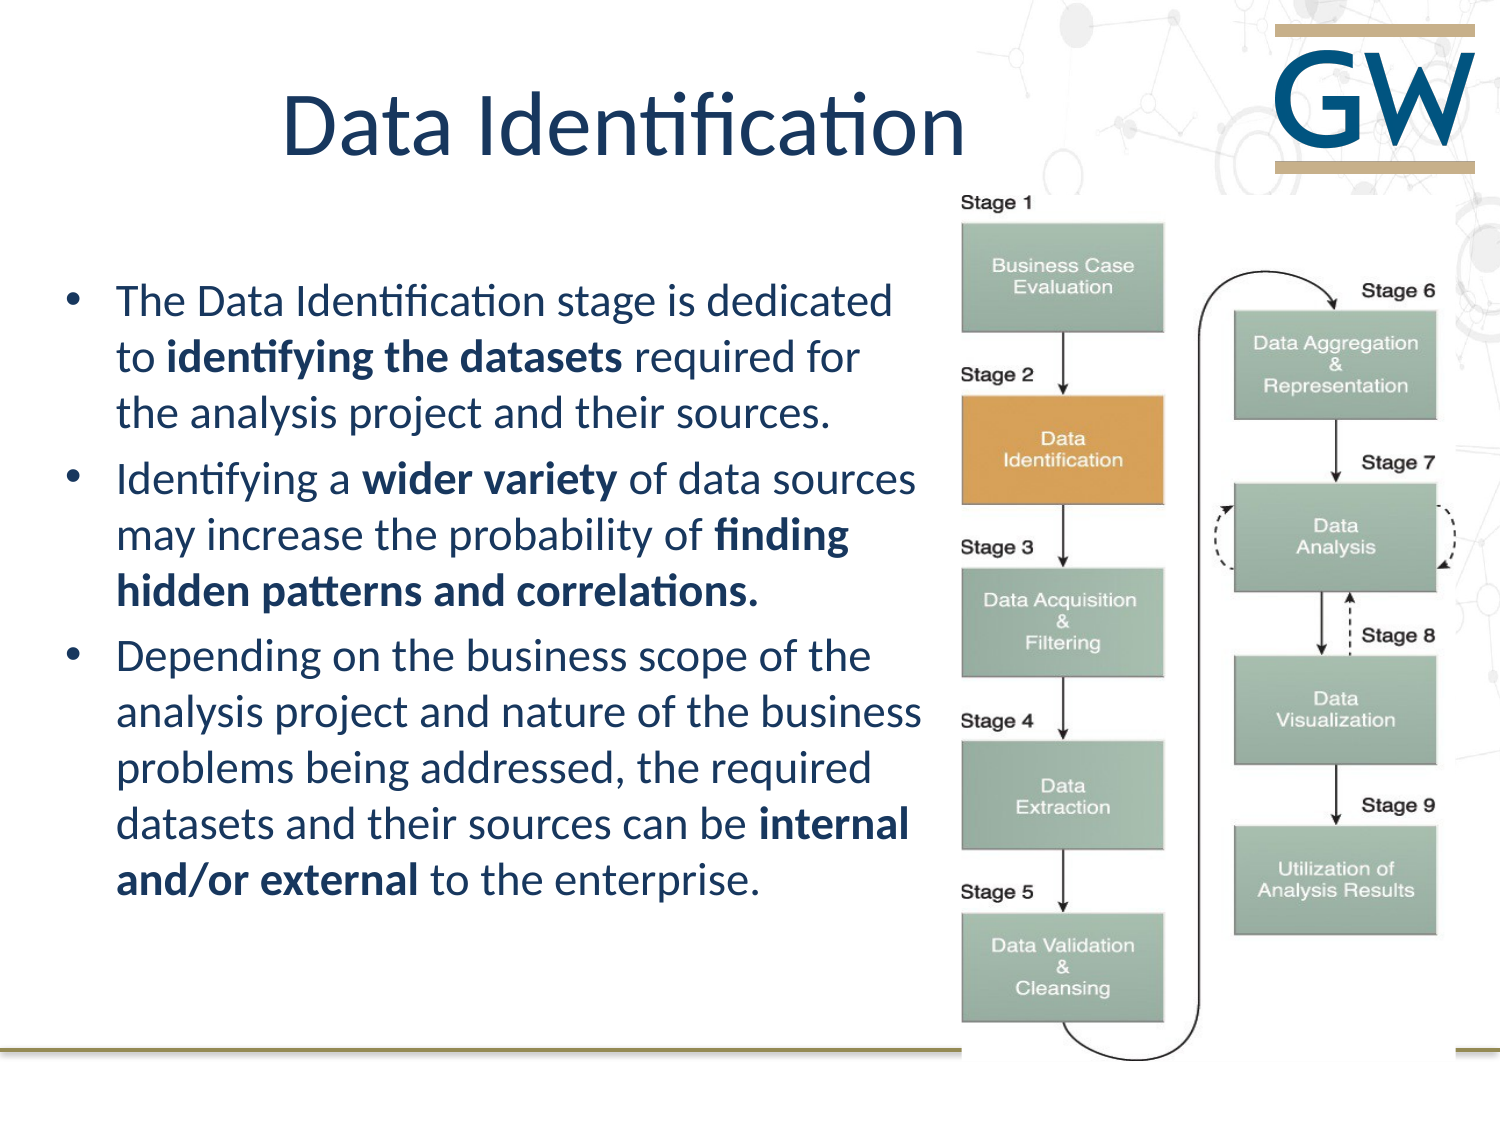

# Data Identification

The Data Identification stage is dedicated to identifying the datasets required for the analysis project and their sources.
Identifying a wider variety of data sources may increase the probability of finding hidden patterns and correlations.
Depending on the business scope of the analysis project and nature of the business  problems being addressed, the required datasets and their sources can be internal and/or external to the enterprise.